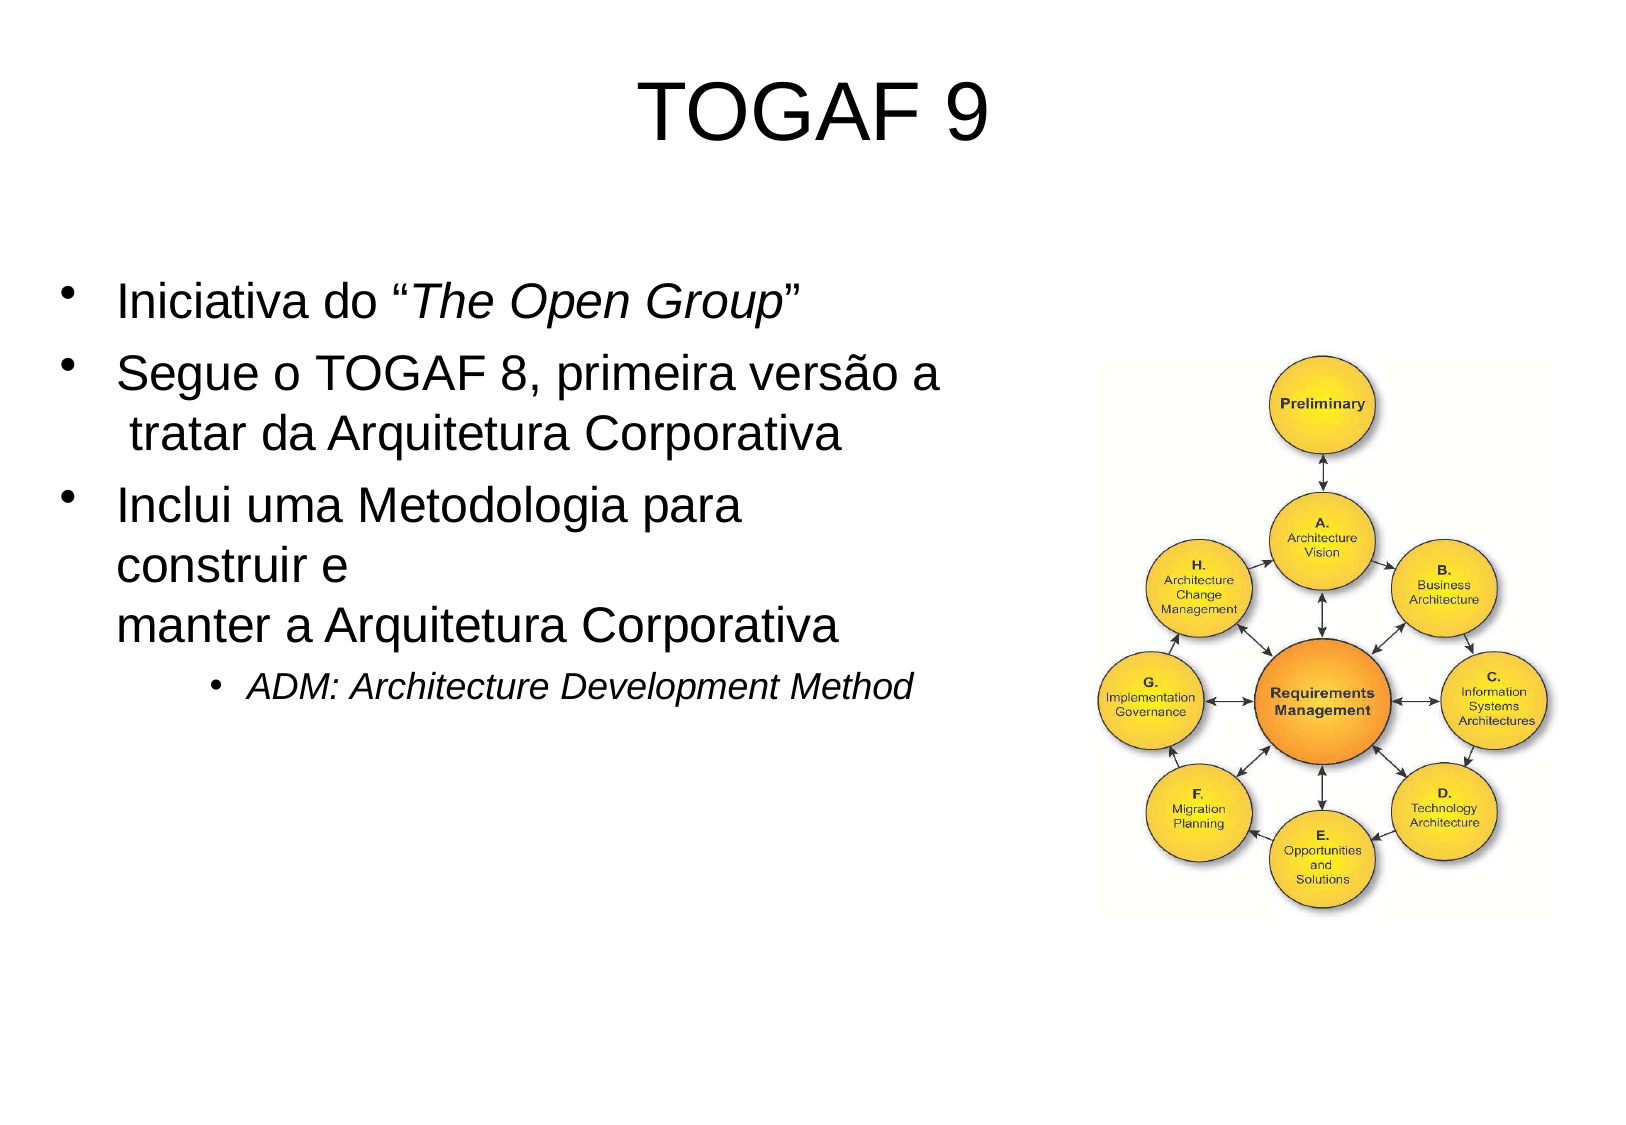

# TOGAF 9
Iniciativa do “The Open Group”
Segue o TOGAF 8, primeira versão a  tratar da Arquitetura Corporativa
Inclui uma Metodologia para construir e
manter a Arquitetura Corporativa
ADM: Architecture Development Method